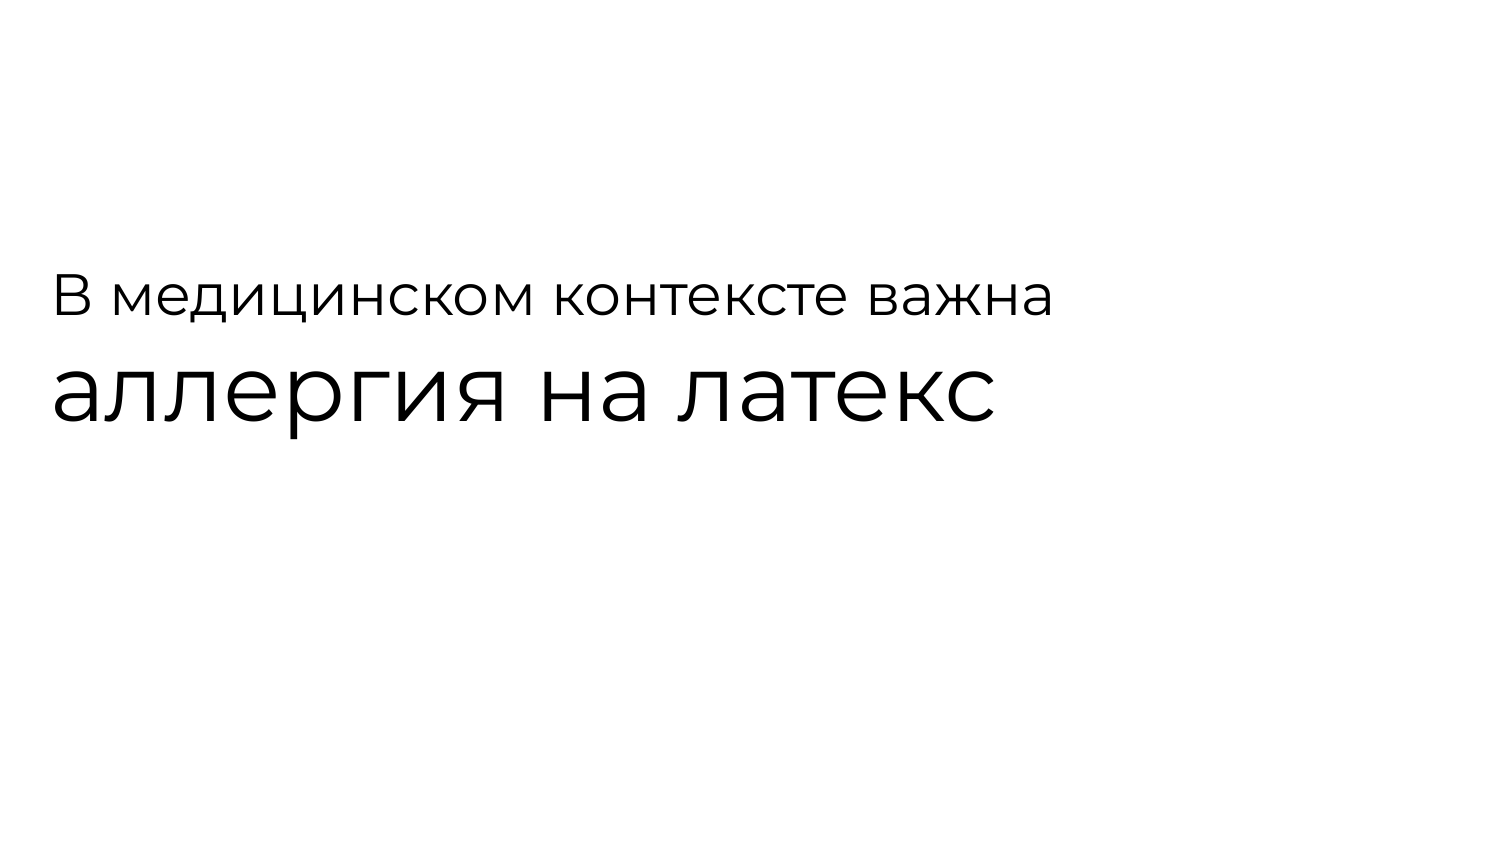

# В медицинском контексте важна
аллергия на латекс